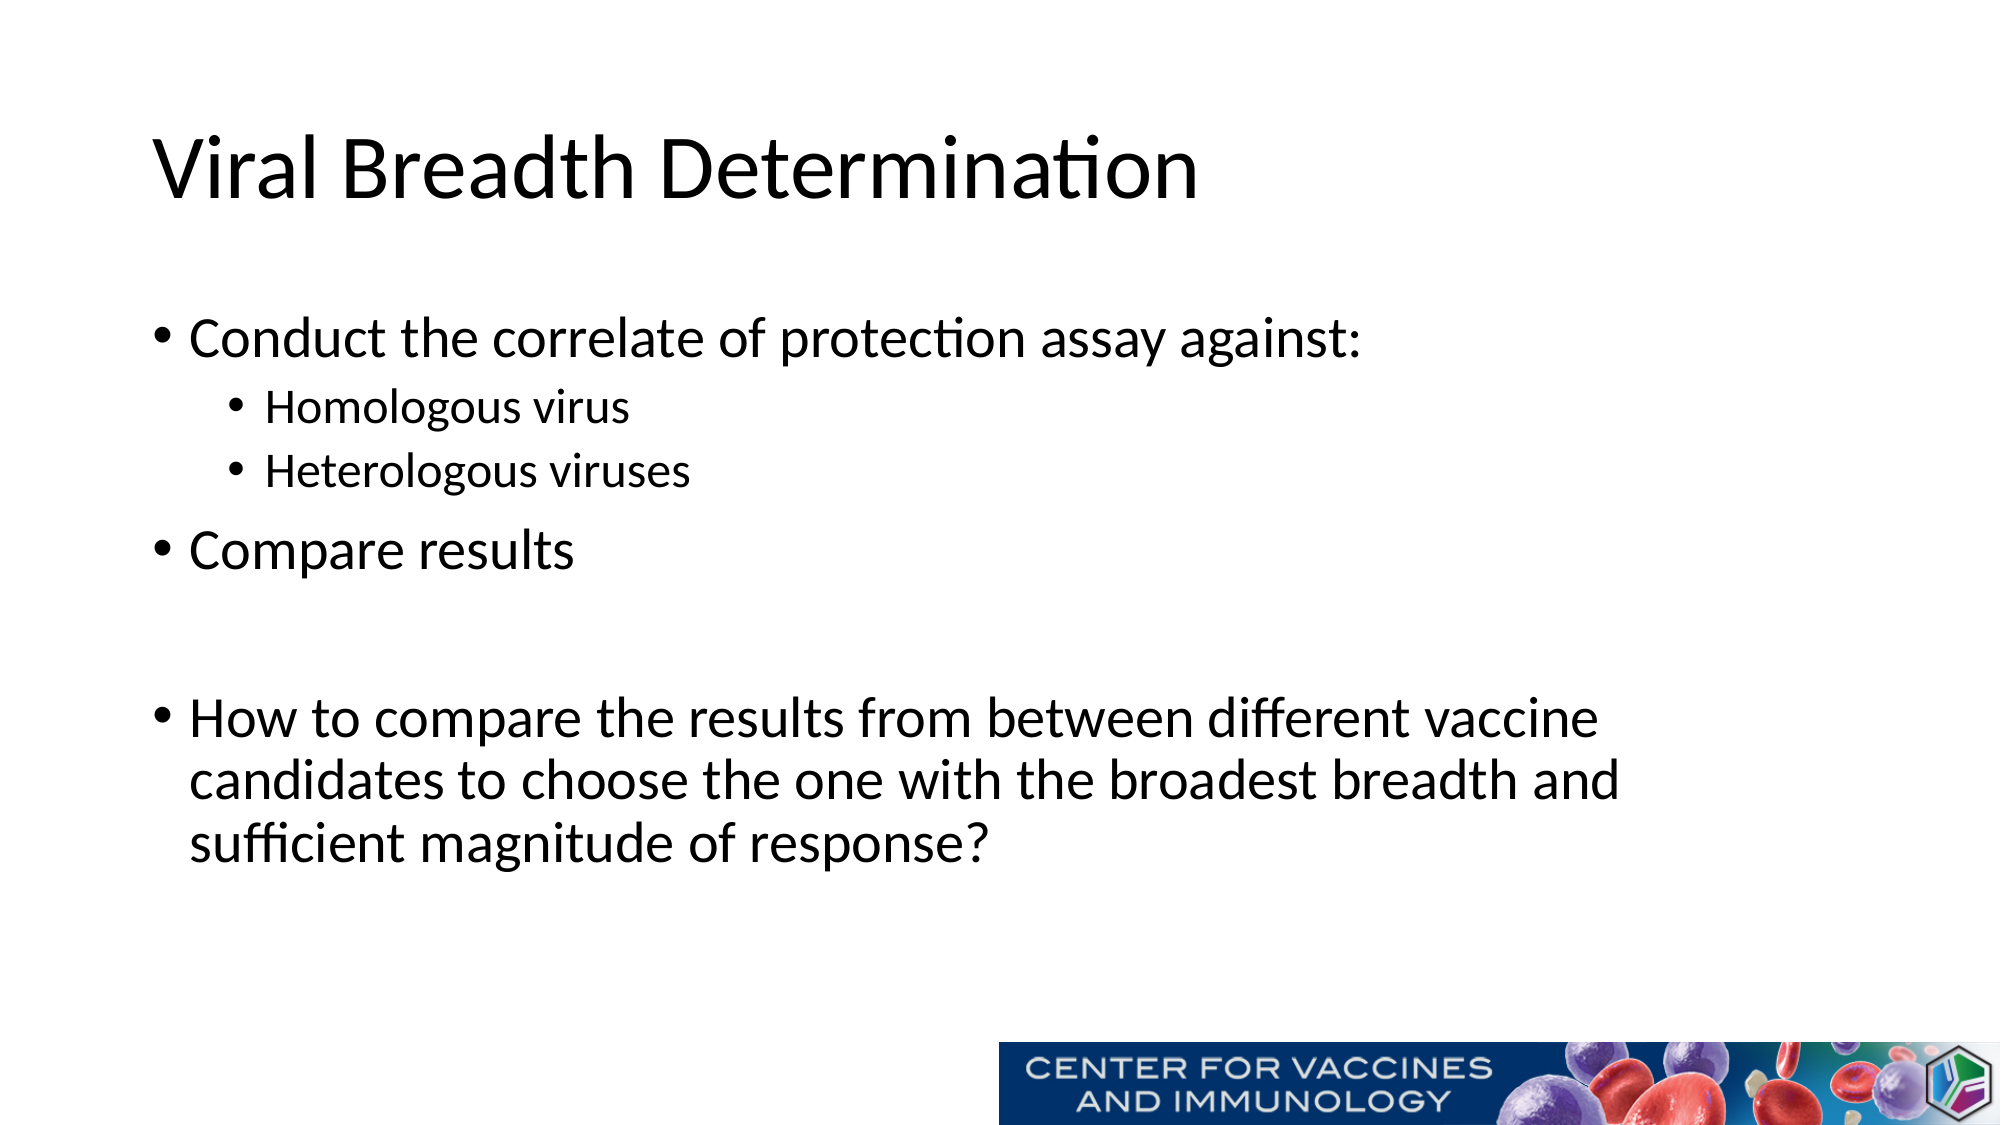

# Viral Breadth Determination
Conduct the correlate of protection assay against:
Homologous virus
Heterologous viruses
Compare results

How to compare the results from between different vaccine candidates to choose the one with the broadest breadth and sufficient magnitude of response?